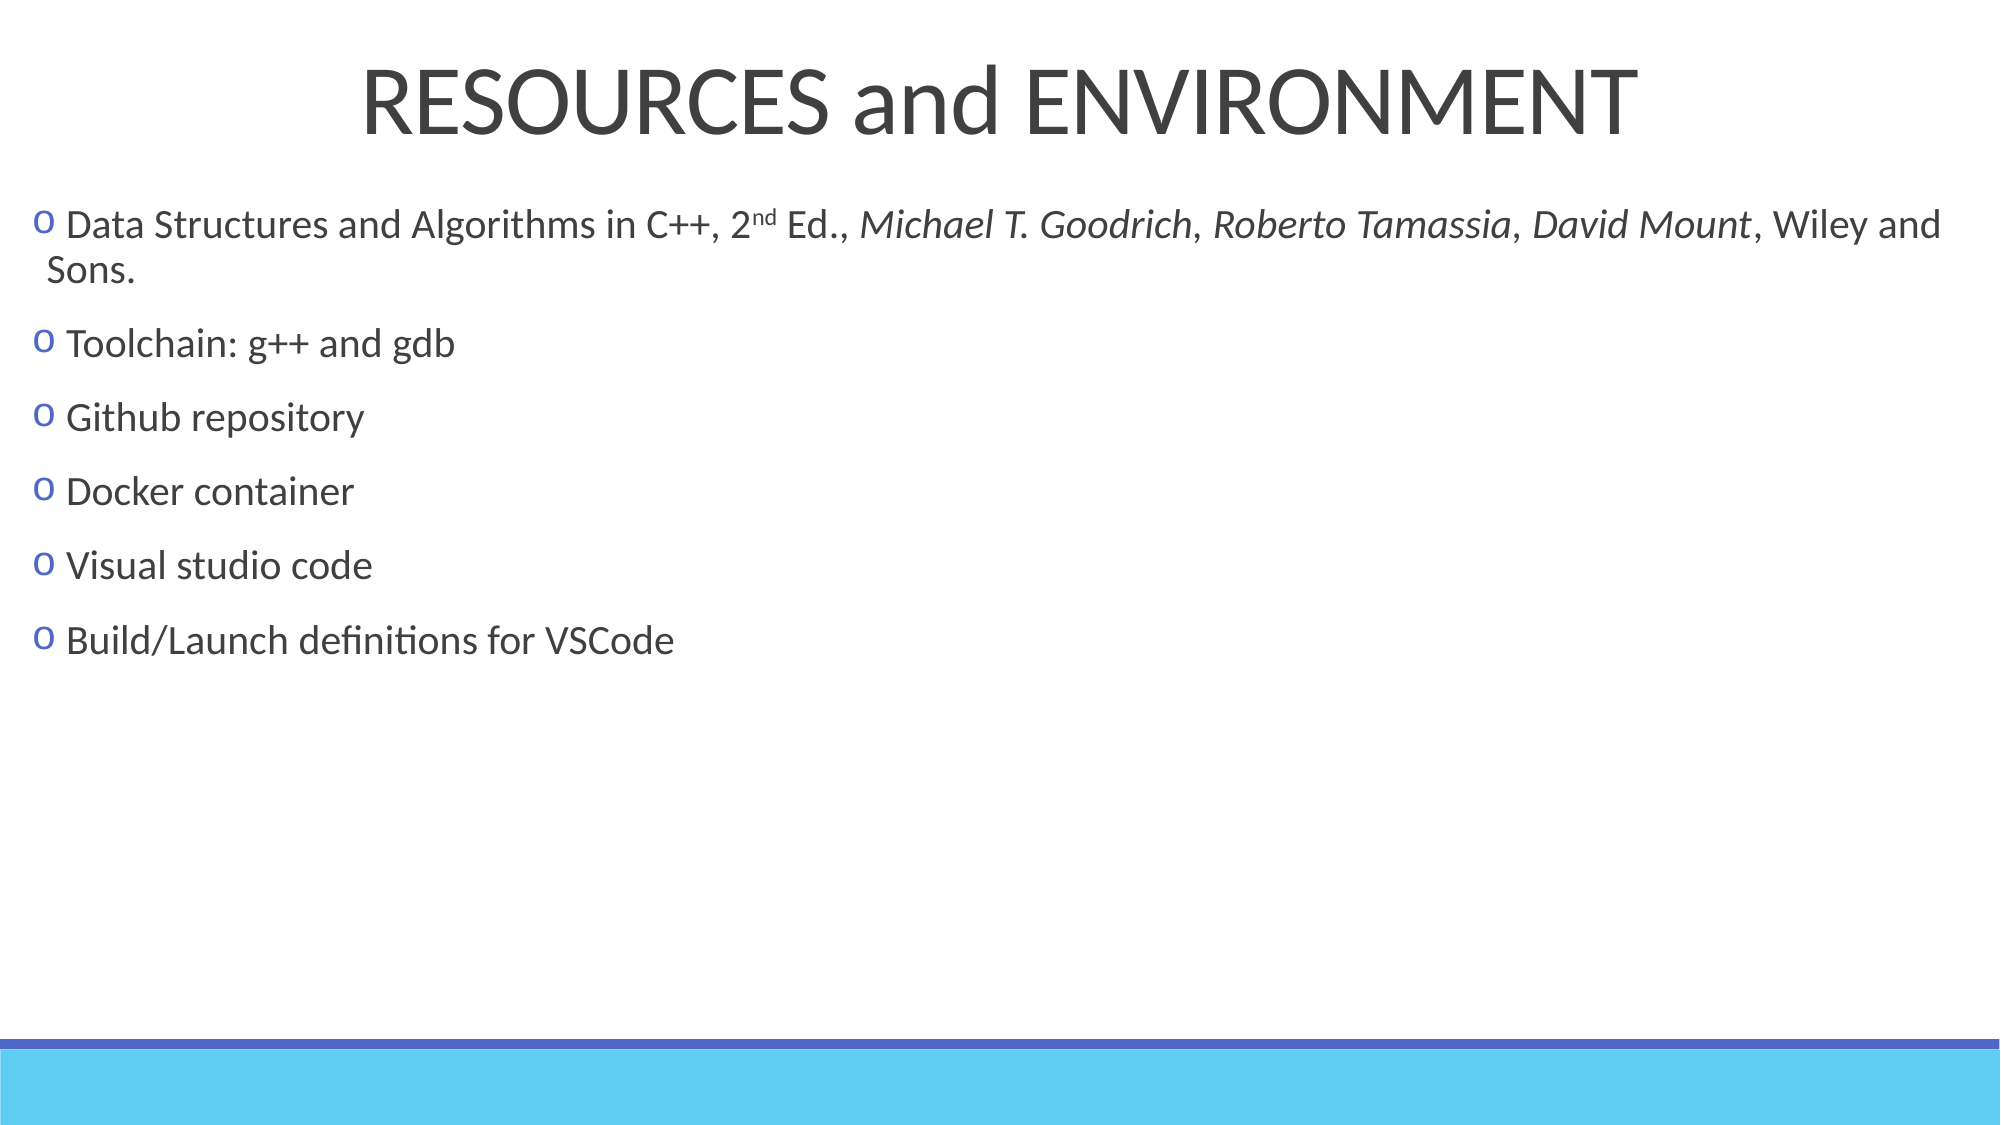

# RESOURCES and ENVIRONMENT
 Data Structures and Algorithms in C++, 2nd Ed., Michael T. Goodrich, Roberto Tamassia, David Mount, Wiley and Sons.
 Toolchain: g++ and gdb
 Github repository
 Docker container
 Visual studio code
 Build/Launch definitions for VSCode